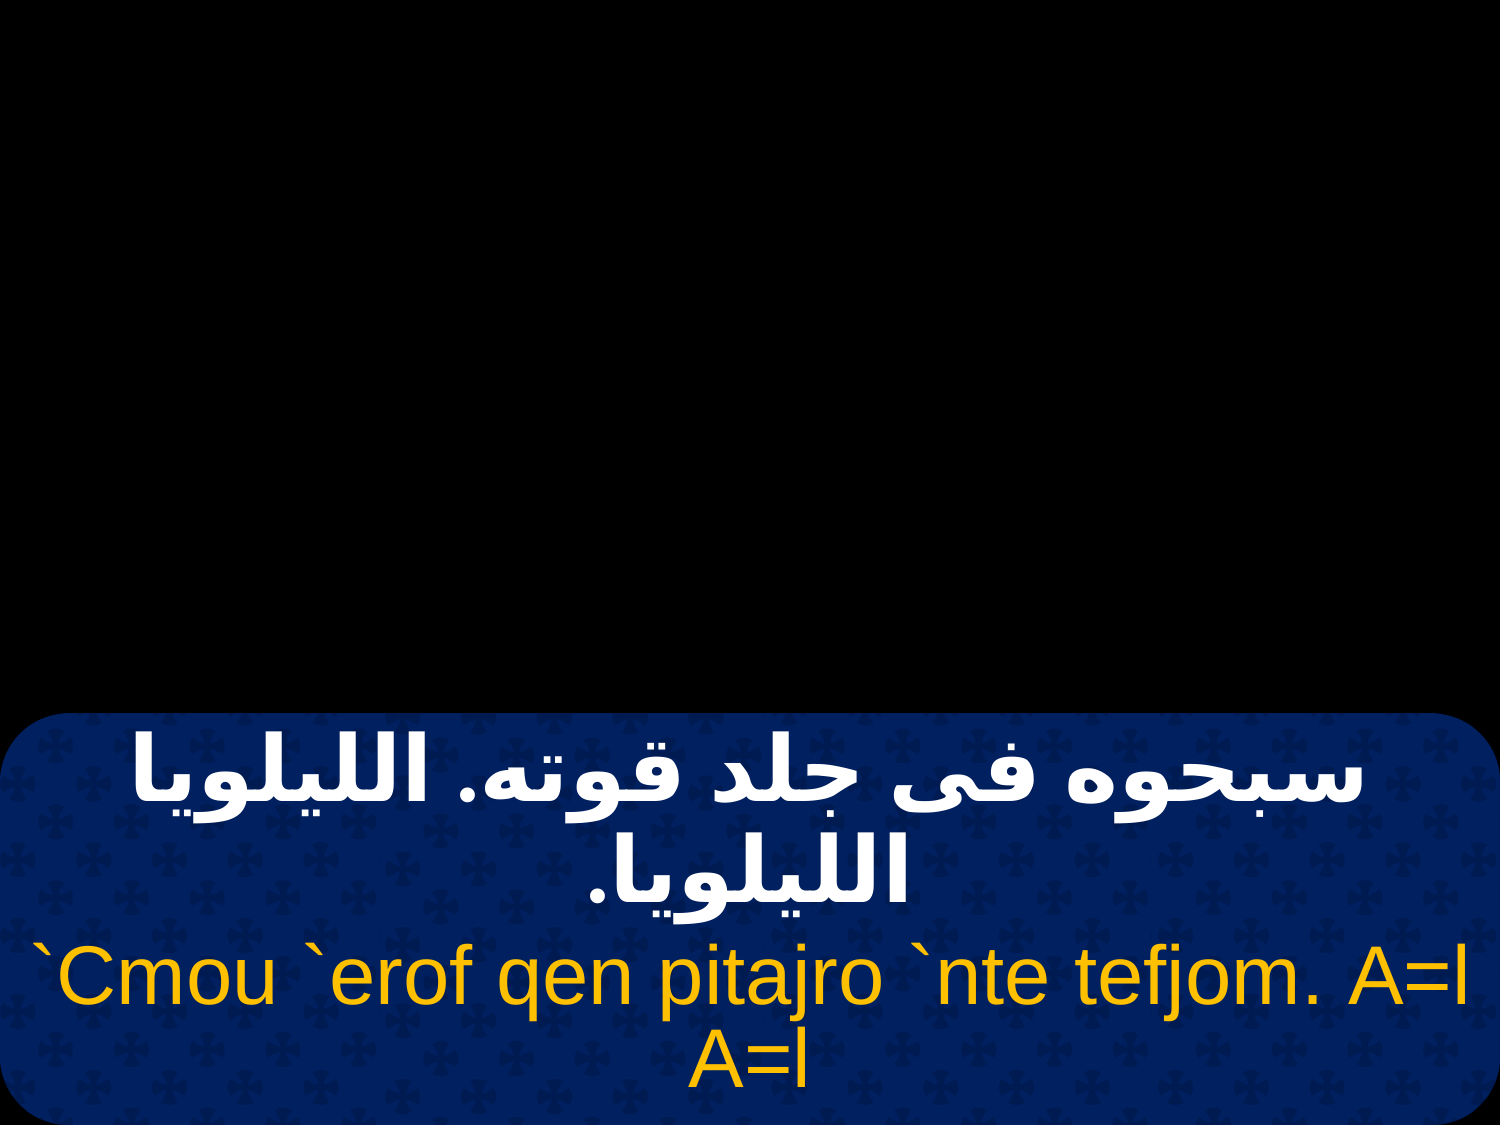

# 2
| سبحوه فى جلد قوته. الليلويا الليلويا. |
| --- |
| `Cmou `erof qen pitajro `nte tefjom. A=l A=l |
| اسمو ايروف خين بى تاجرو انتى تيف جوم. هلليلويا هلليلويا. |